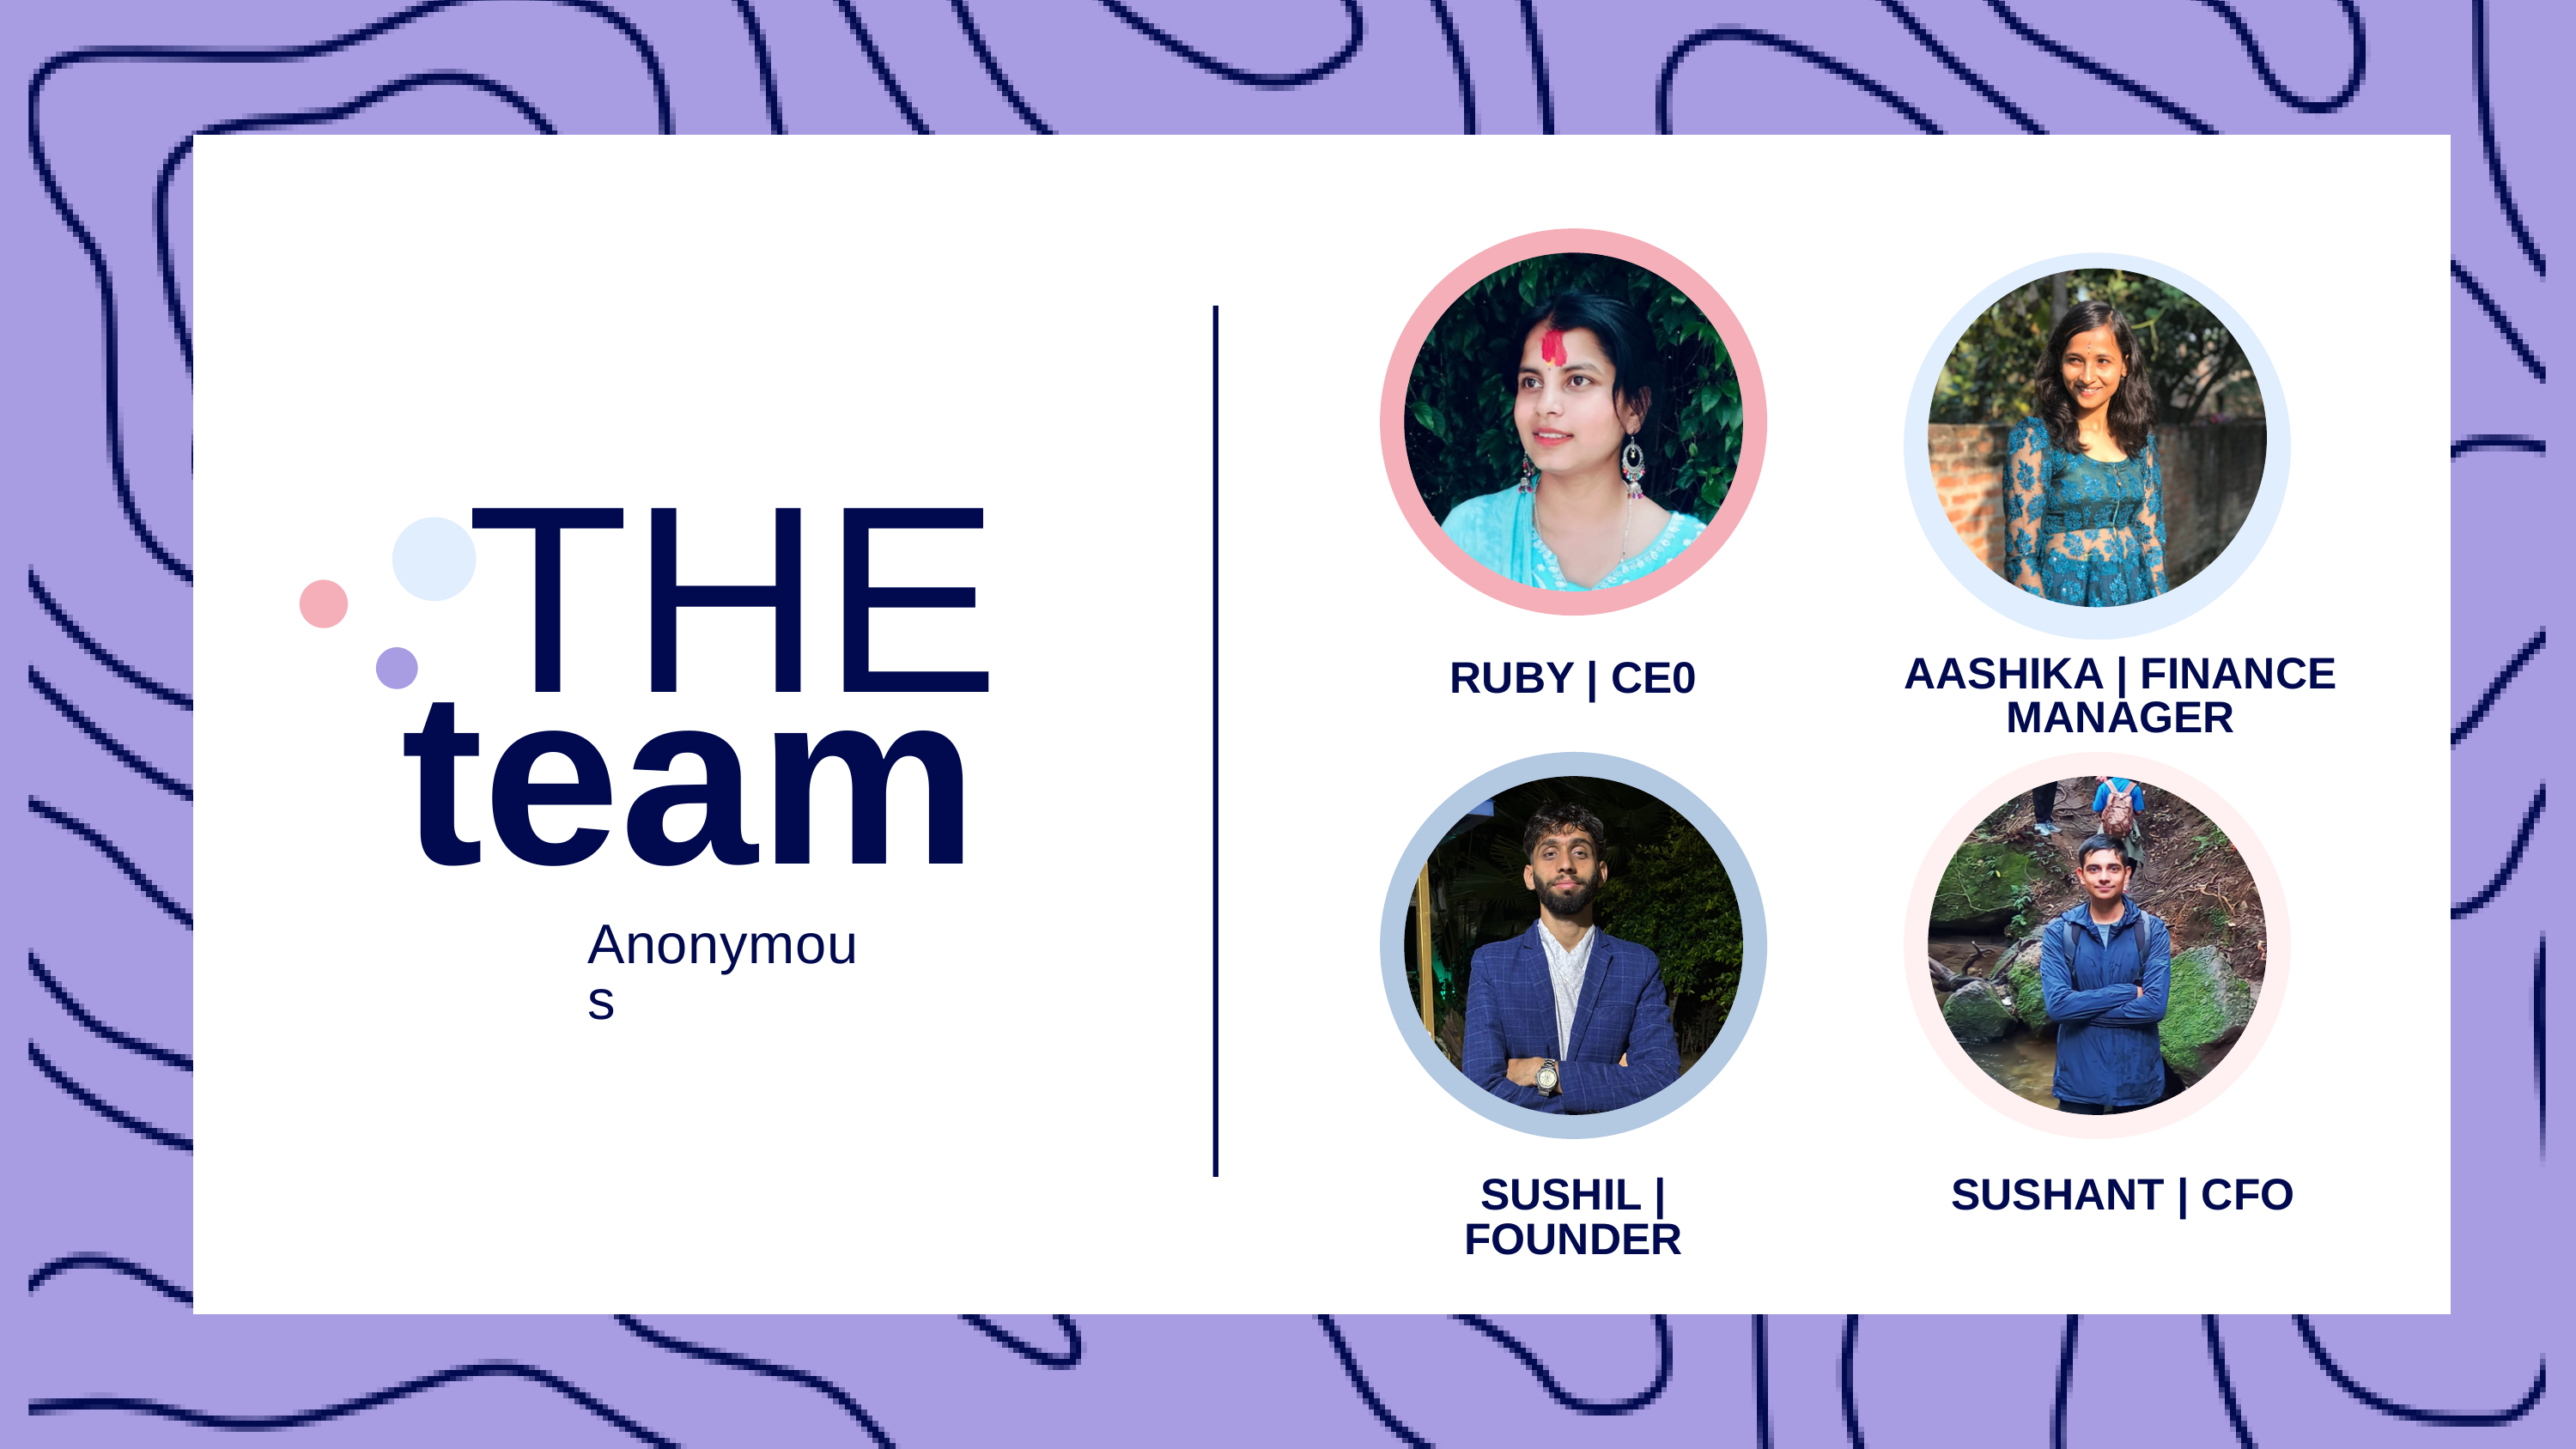

THE
AASHIKA | FINANCE MANAGER
RUBY | CE0
team

Anonymous
SUSHIL | FOUNDER
SUSHANT | CFO